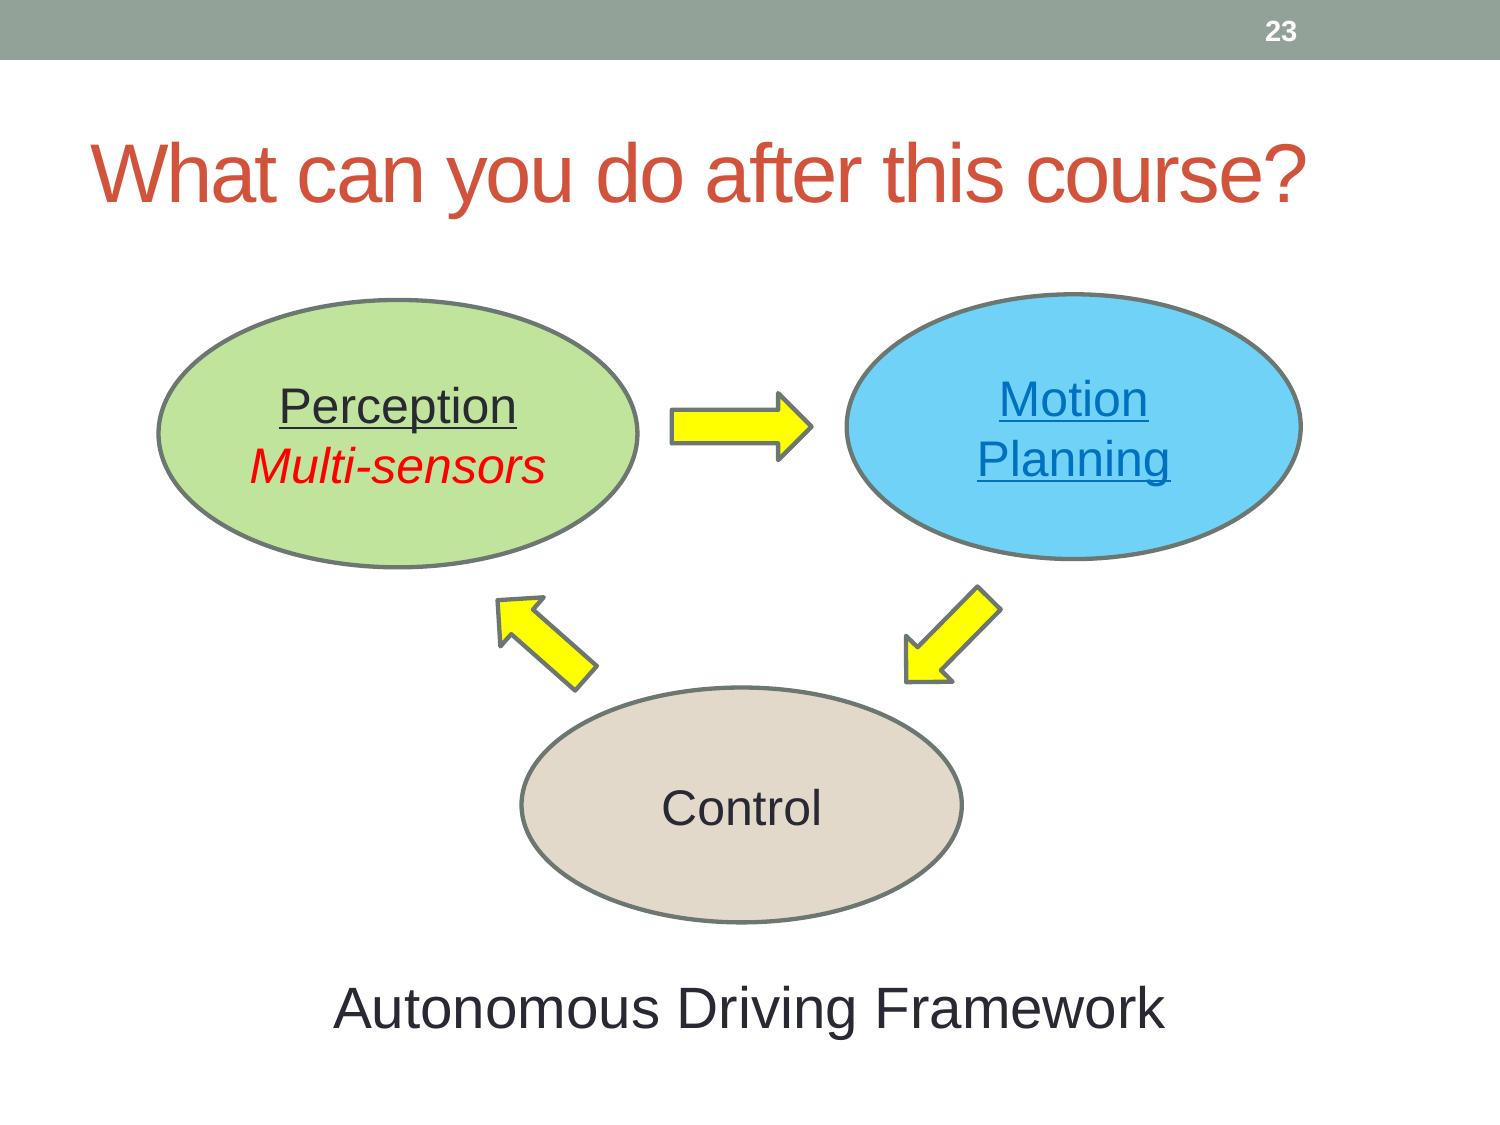

23
# What can you do after this course?
Motion Planning
Perception
Multi-sensors

Control
Autonomous Driving Framework